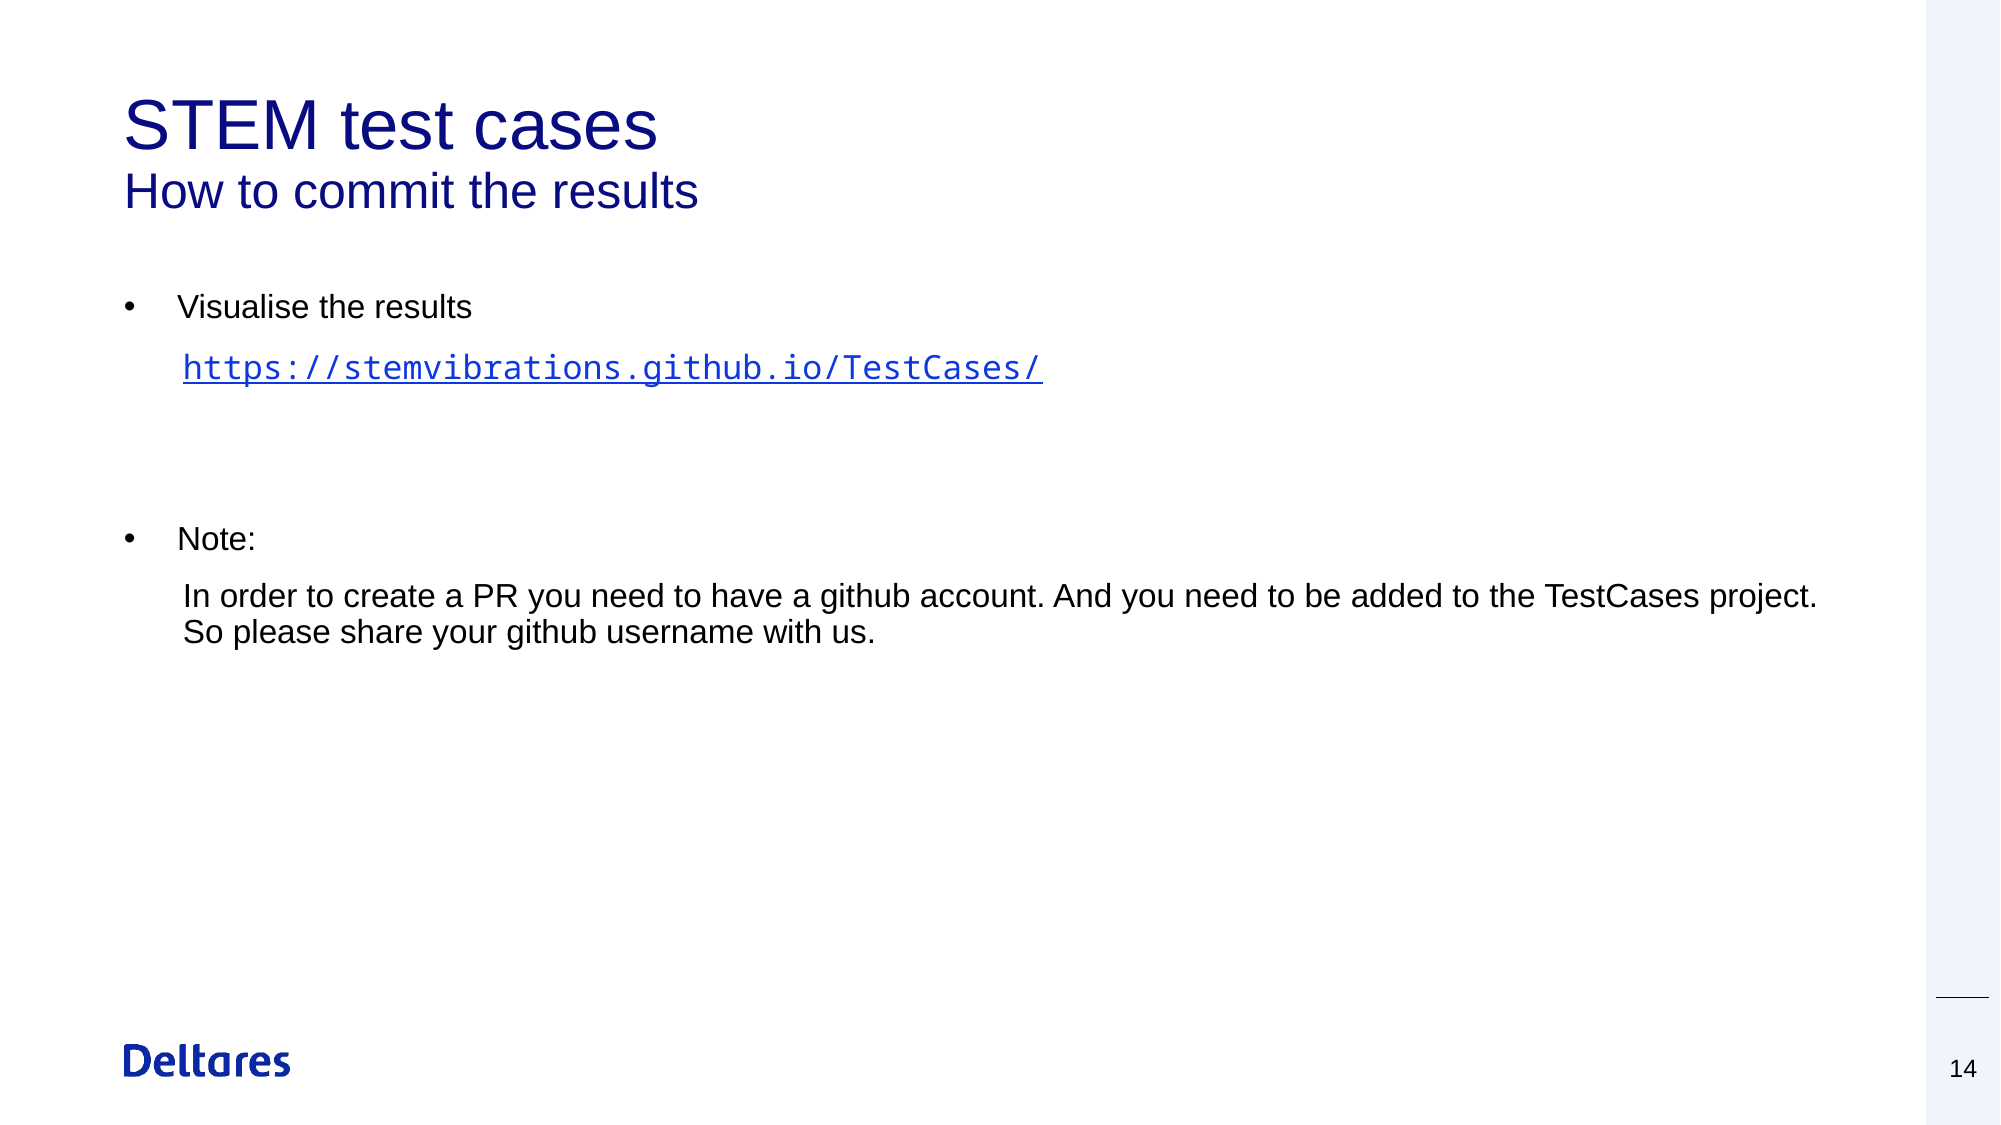

# STEM test cases How to commit the results
Visualise the results
https://stemvibrations.github.io/TestCases/

Note:
In order to create a PR you need to have a github account. And you need to be added to the TestCases project. So please share your github username with us.

14